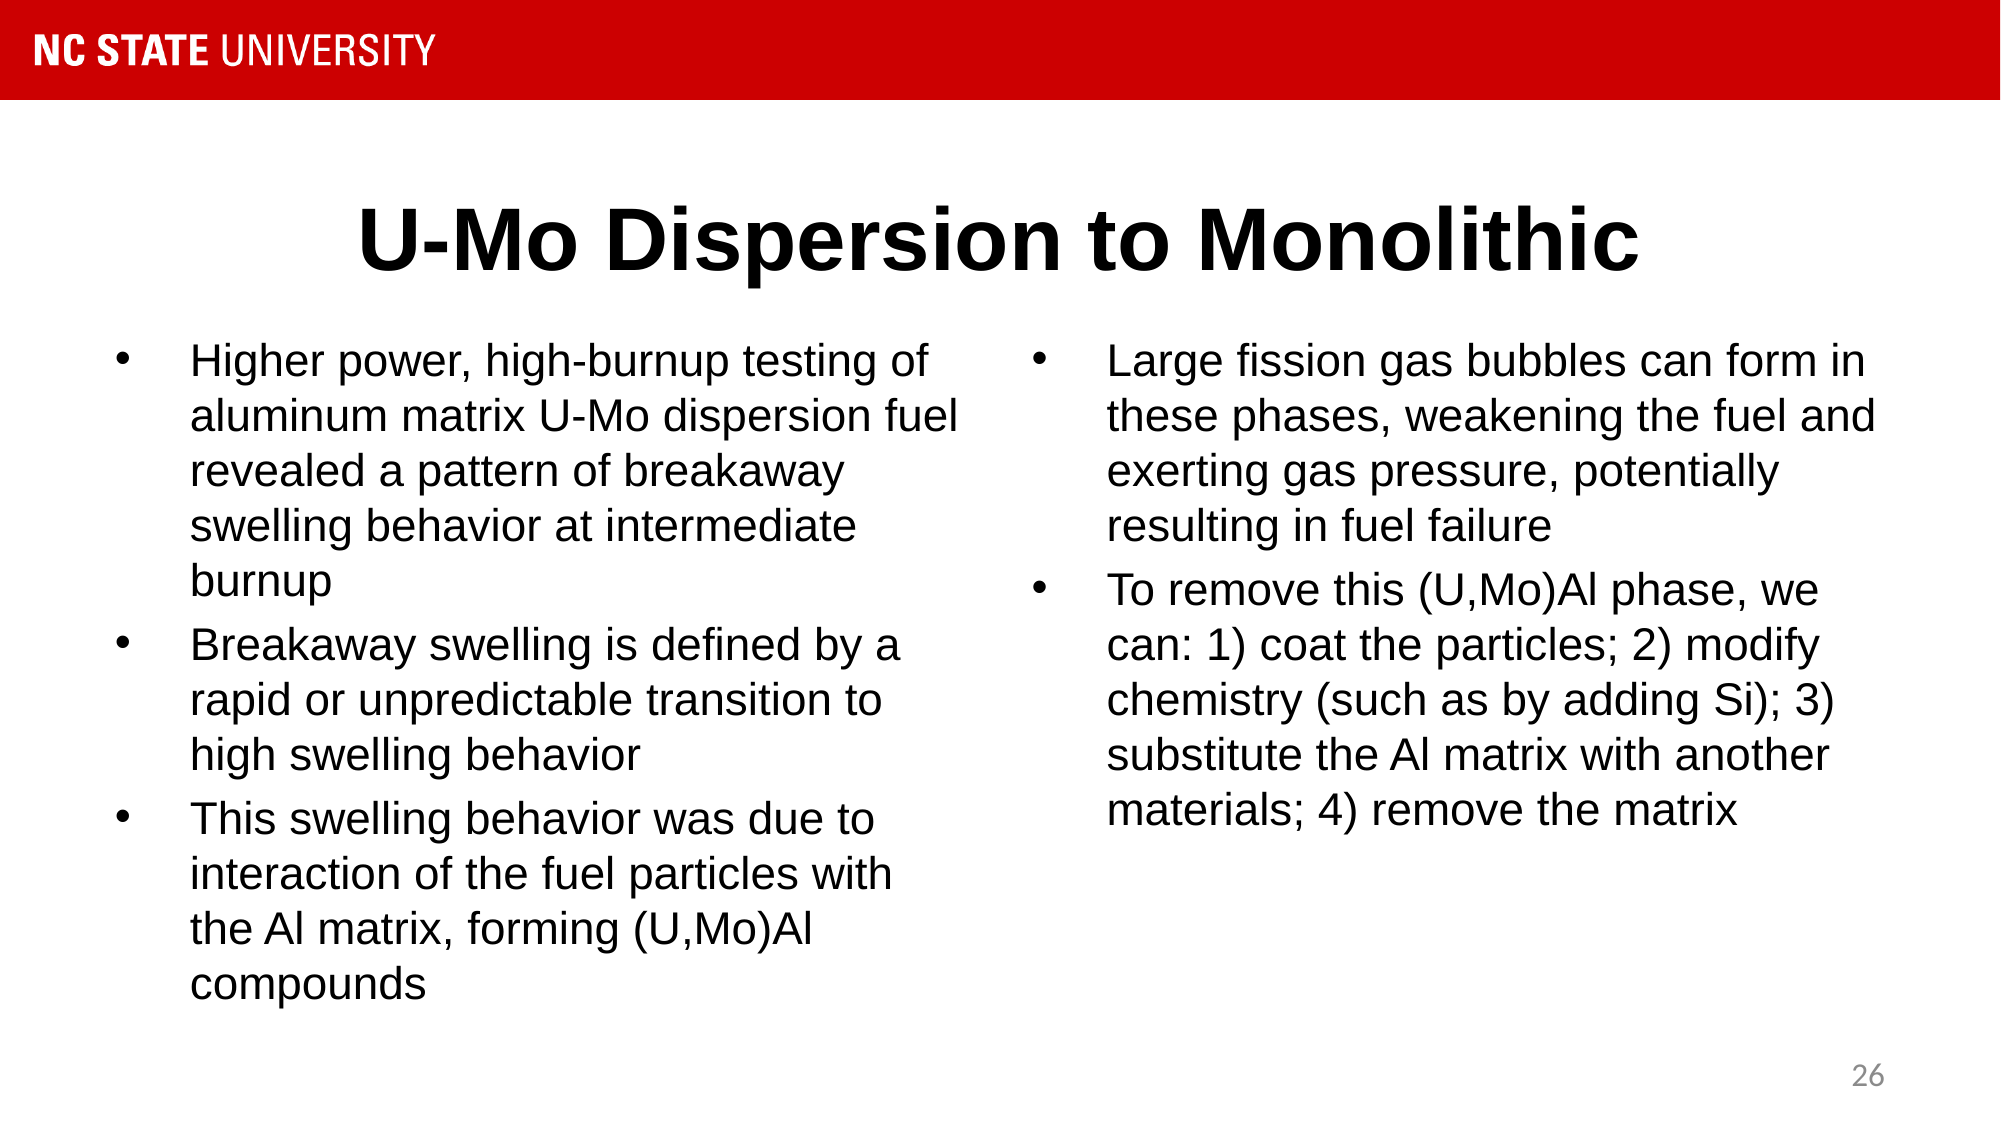

# U-Mo Dispersion to Monolithic
Higher power, high-burnup testing of aluminum matrix U-Mo dispersion fuel revealed a pattern of breakaway swelling behavior at intermediate burnup
Breakaway swelling is defined by a rapid or unpredictable transition to high swelling behavior
This swelling behavior was due to interaction of the fuel particles with the Al matrix, forming (U,Mo)Al compounds

Large fission gas bubbles can form in these phases, weakening the fuel and exerting gas pressure, potentially resulting in fuel failure
To remove this (U,Mo)Al phase, we can: 1) coat the particles; 2) modify chemistry (such as by adding Si); 3) substitute the Al matrix with another materials; 4) remove the matrix
26